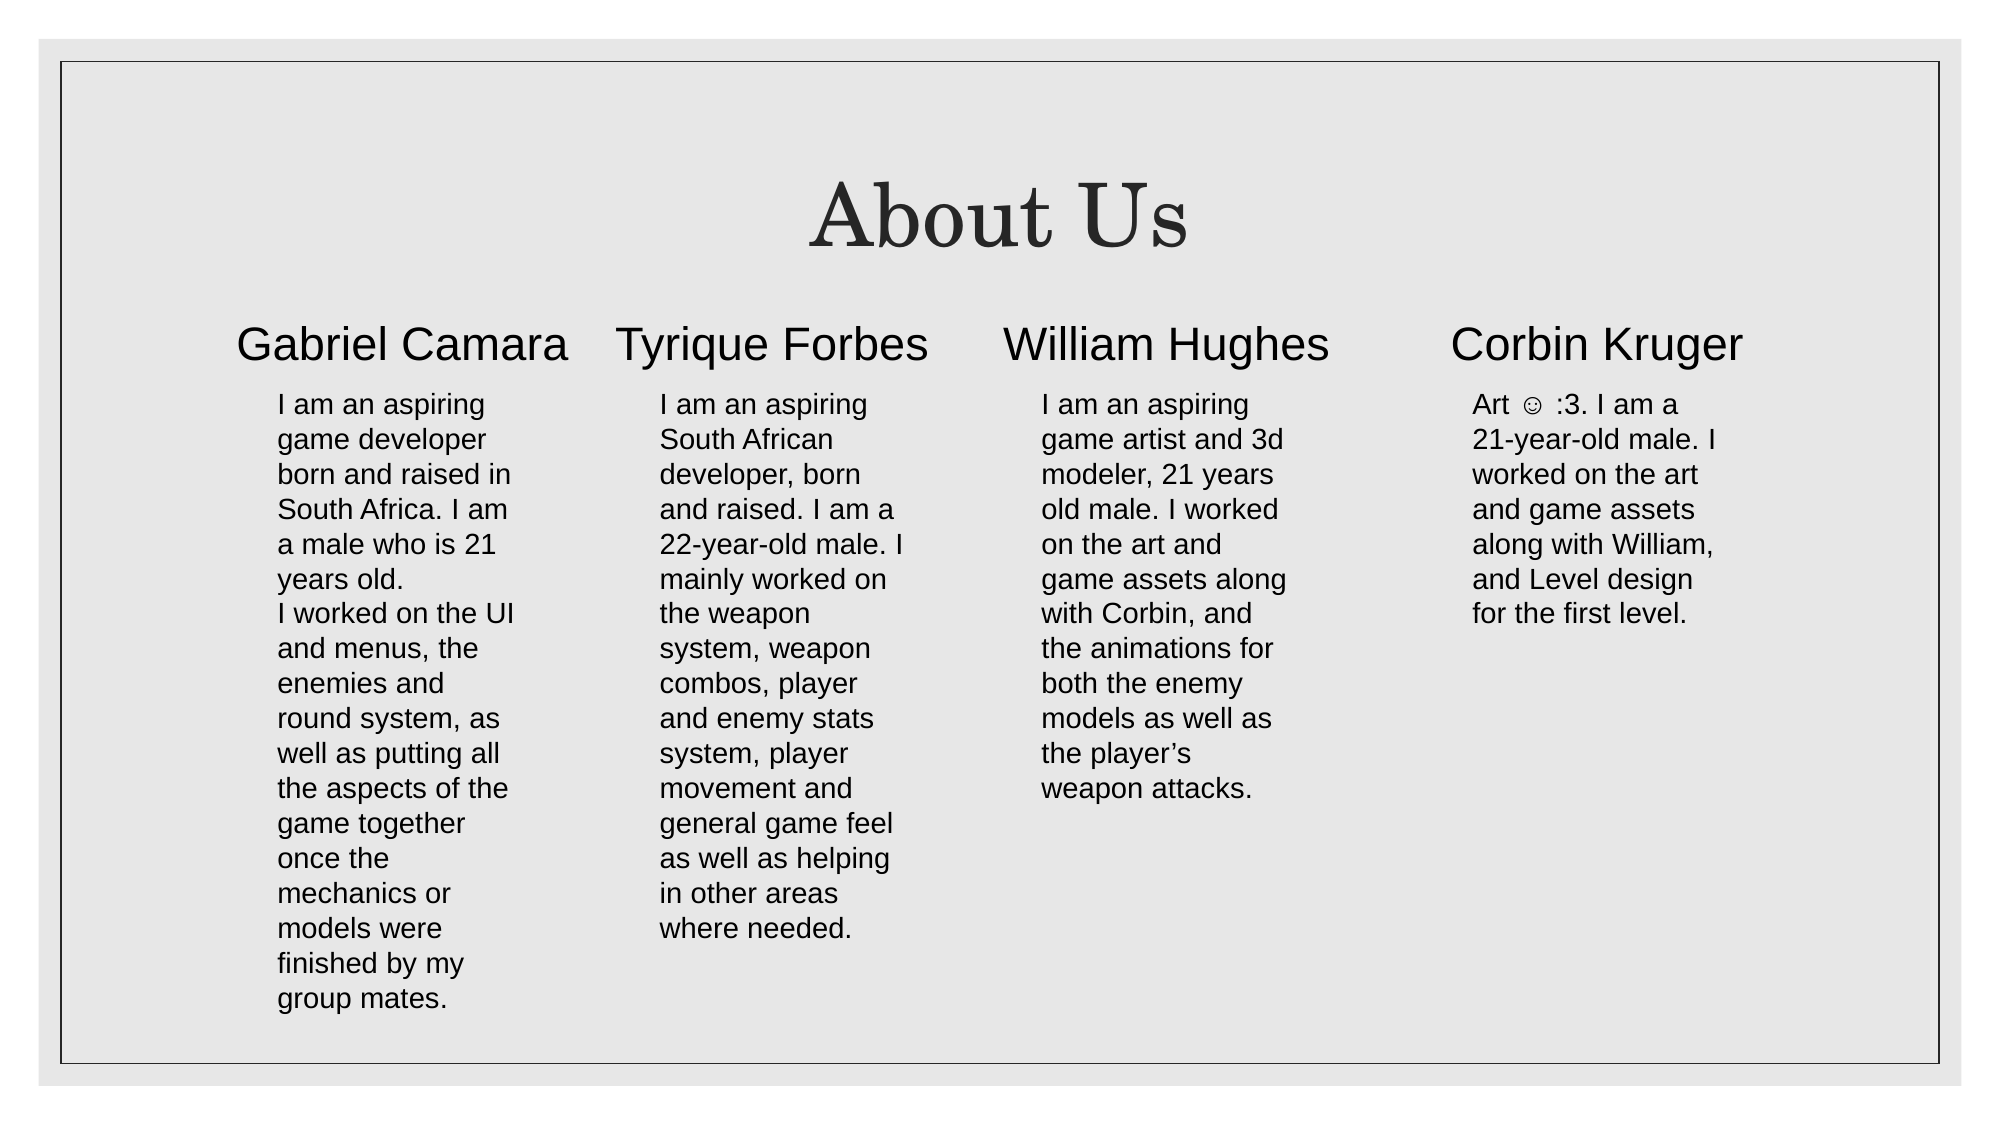

# About Us
Gabriel Camara
Tyrique Forbes
William Hughes
Corbin Kruger
I am an aspiring game developer born and raised in South Africa. I am a male who is 21 years old.
I worked on the UI and menus, the enemies and round system, as well as putting all the aspects of the game together once the mechanics or models were finished by my group mates.
I am an aspiring South African developer, born and raised. I am a 22-year-old male. I mainly worked on the weapon system, weapon combos, player and enemy stats system, player movement and general game feel as well as helping in other areas where needed.
I am an aspiring game artist and 3d modeler, 21 years old male. I worked on the art and game assets along with Corbin, and the animations for both the enemy models as well as the player’s weapon attacks.
Art ☺ :3. I am a 21-year-old male. I worked on the art and game assets along with William, and Level design for the first level.